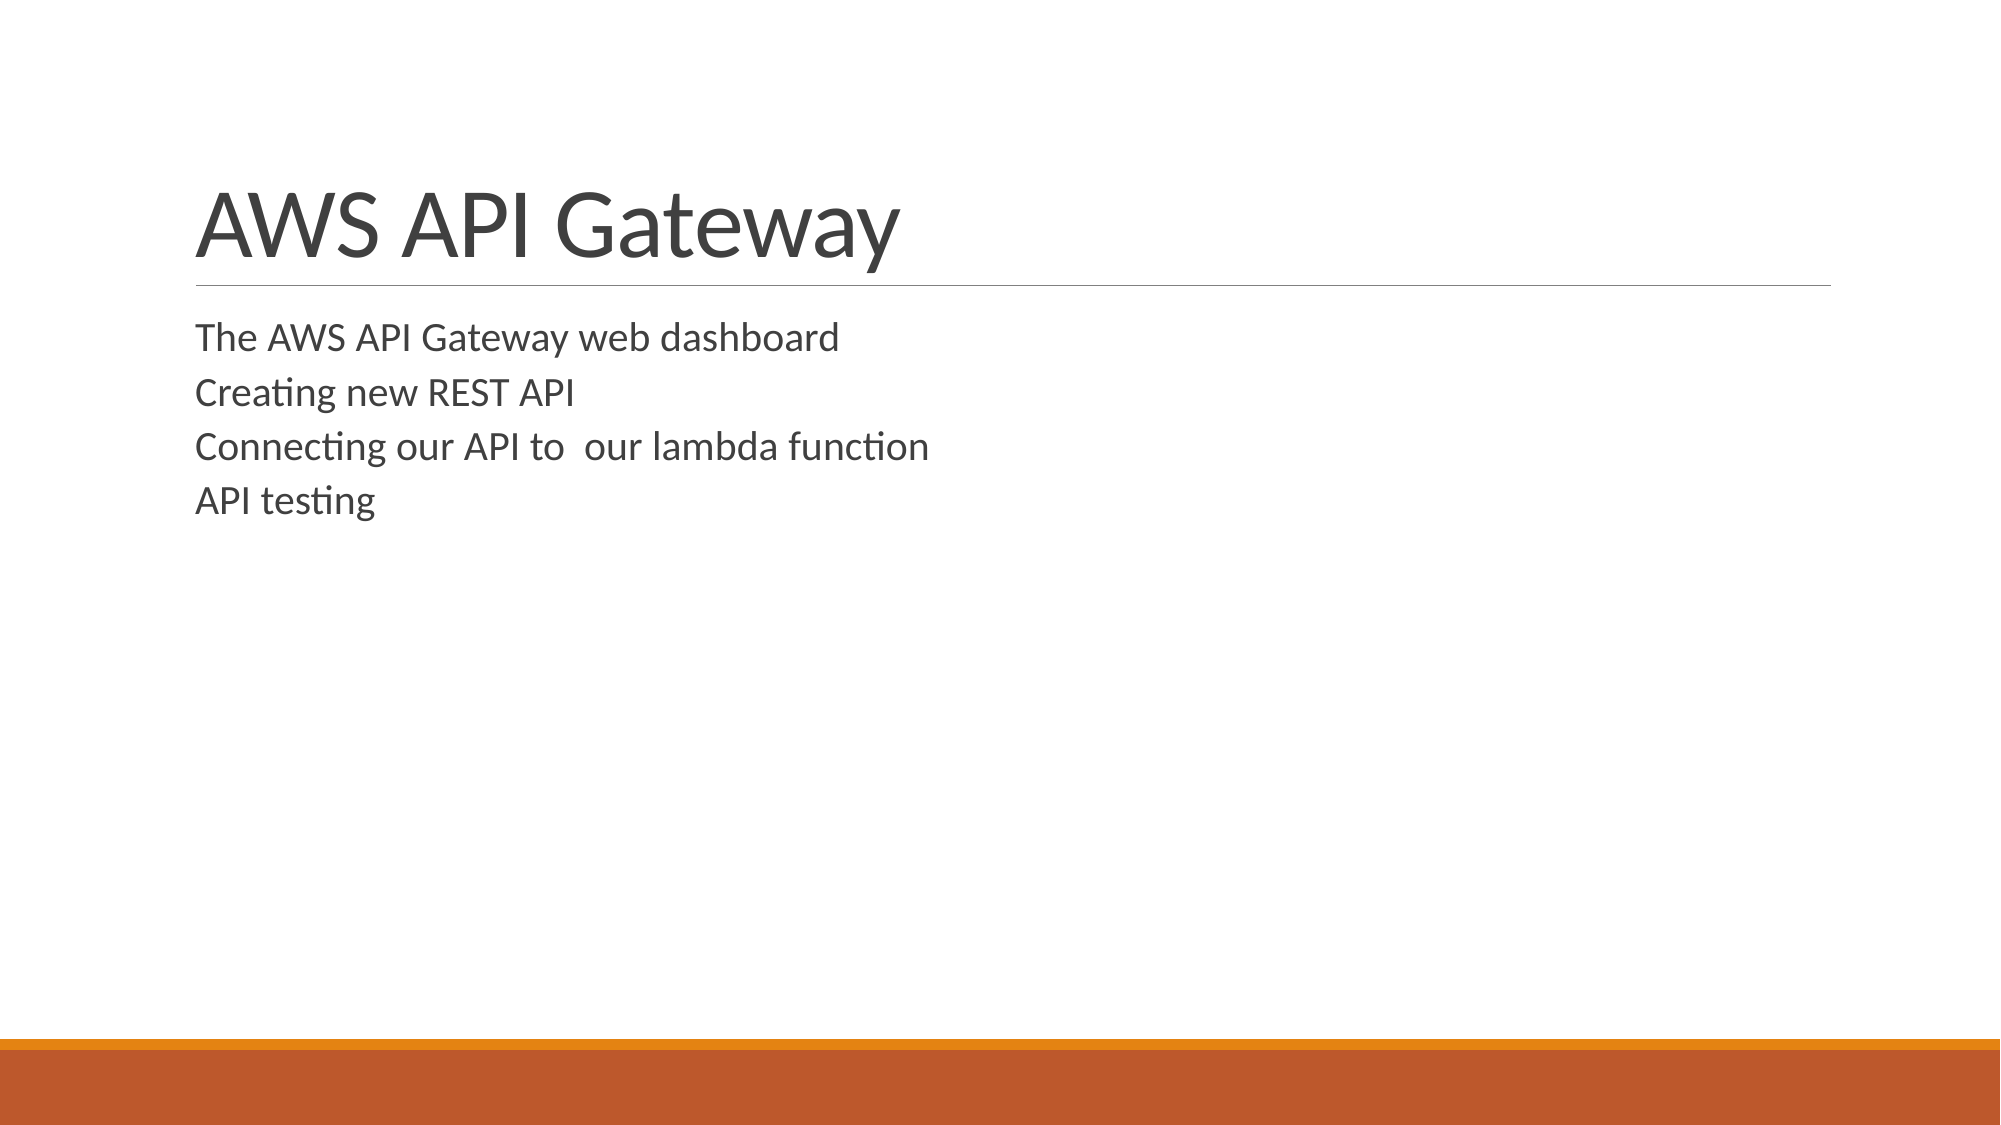

# AWS API Gateway
The AWS API Gateway web dashboard
Creating new REST API
Connecting our API to  our lambda function
API testing